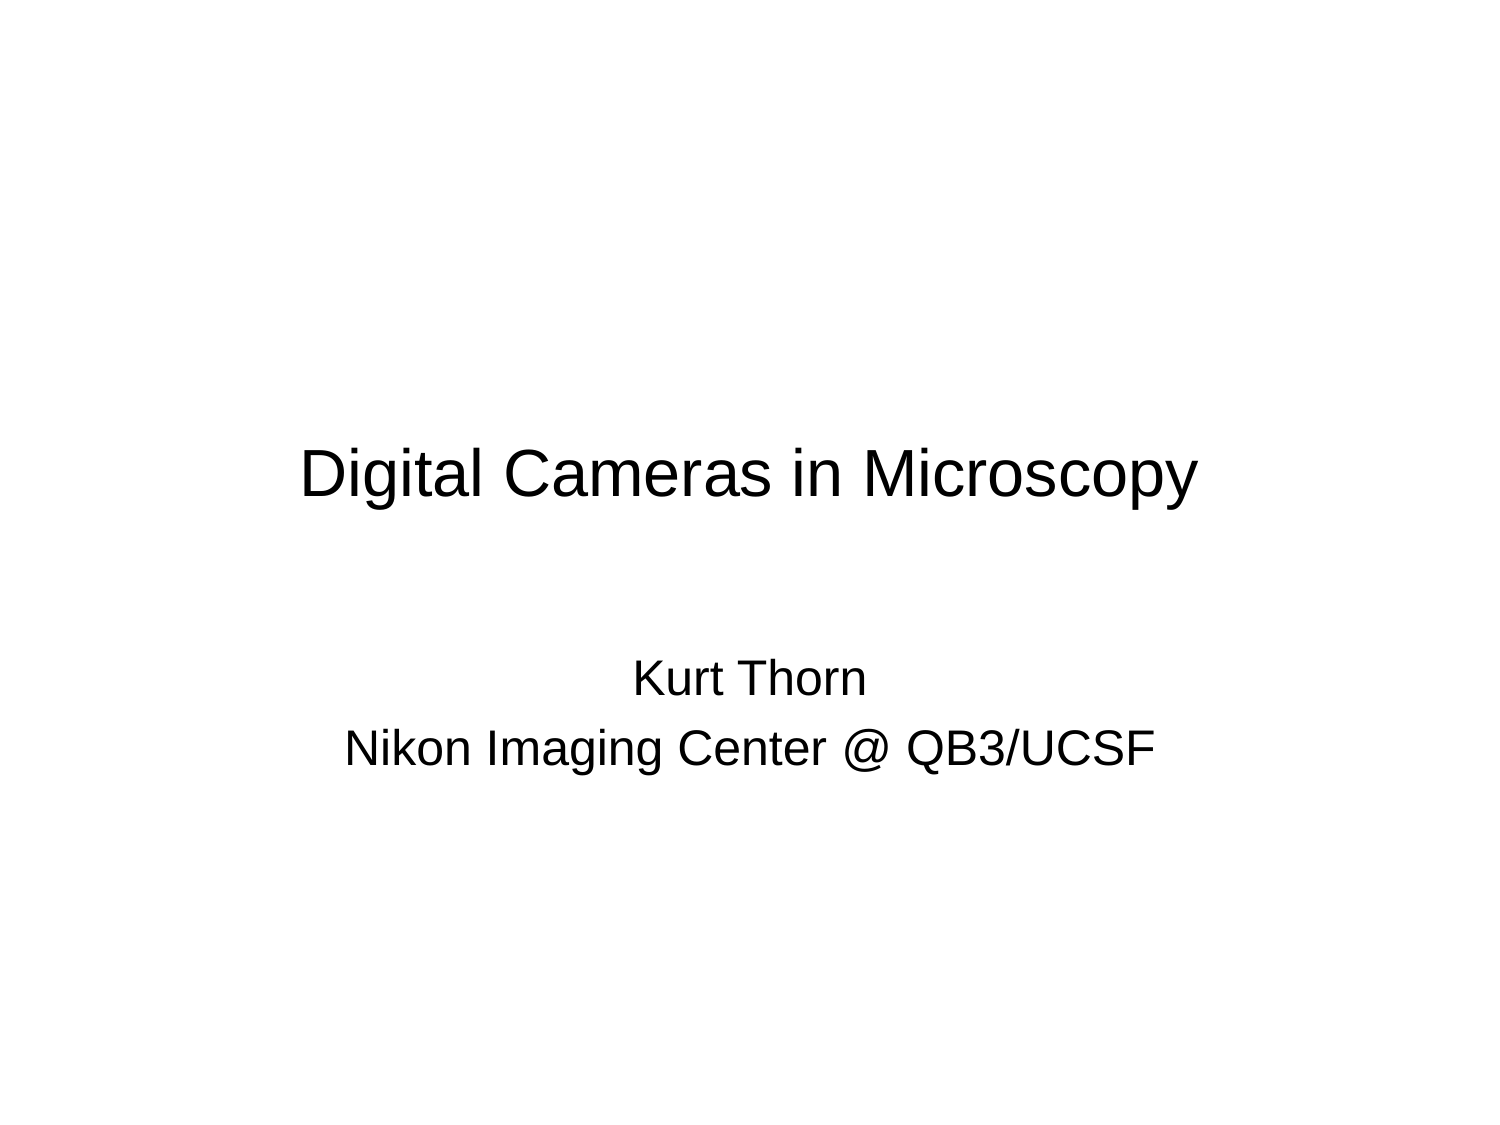

# Digital Cameras in Microscopy
Kurt Thorn
Nikon Imaging Center @ QB3/UCSF